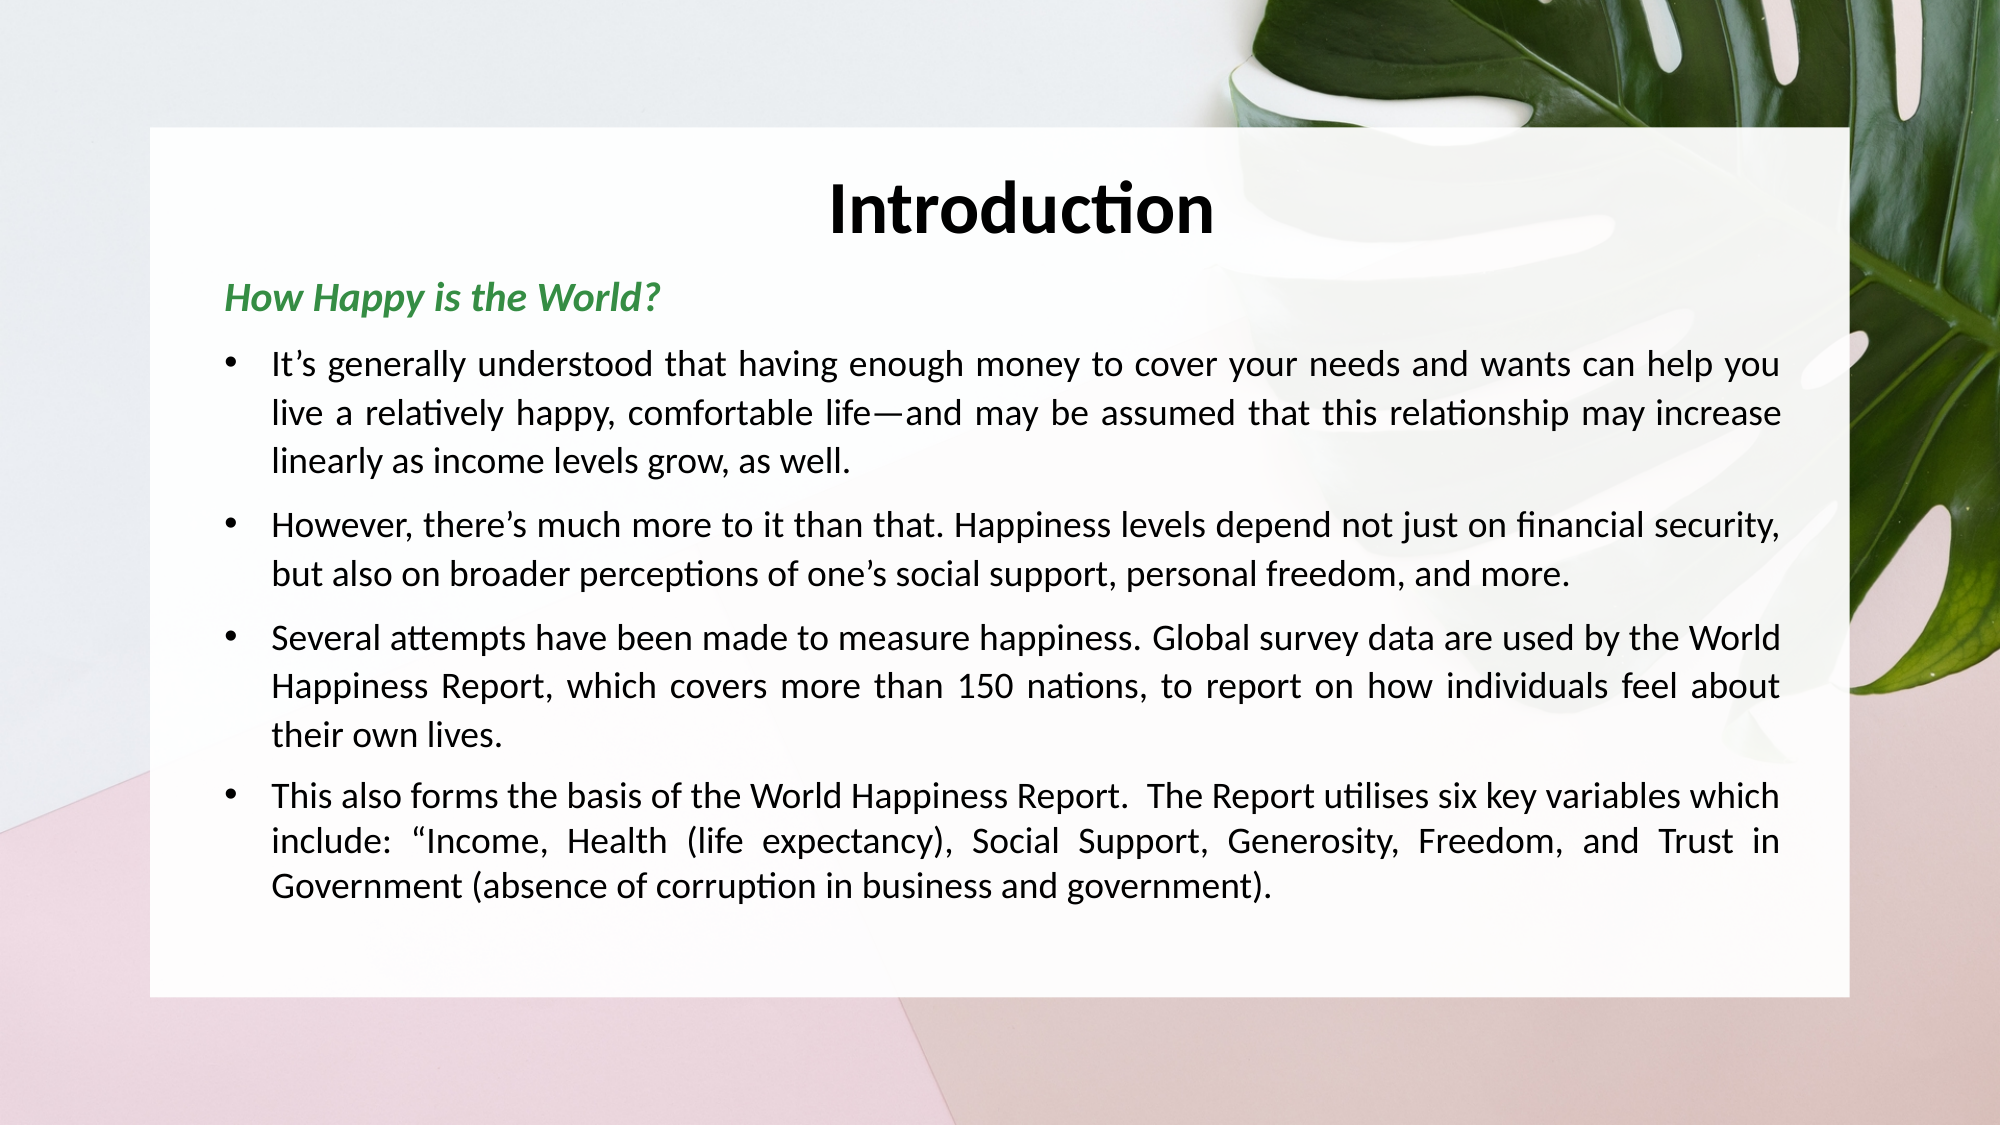

Introduction
How Happy is the World?
It’s generally understood that having enough money to cover your needs and wants can help you live a relatively happy, comfortable life—and may be assumed that this relationship may increase linearly as income levels grow, as well.
However, there’s much more to it than that. Happiness levels depend not just on financial security, but also on broader perceptions of one’s social support, personal freedom, and more.
Several attempts have been made to measure happiness. Global survey data are used by the World Happiness Report, which covers more than 150 nations, to report on how individuals feel about their own lives.
This also forms the basis of the World Happiness Report.  The Report utilises six key variables which include: “Income, Health (life expectancy), Social Support, Generosity, Freedom, and Trust in Government (absence of corruption in business and government).